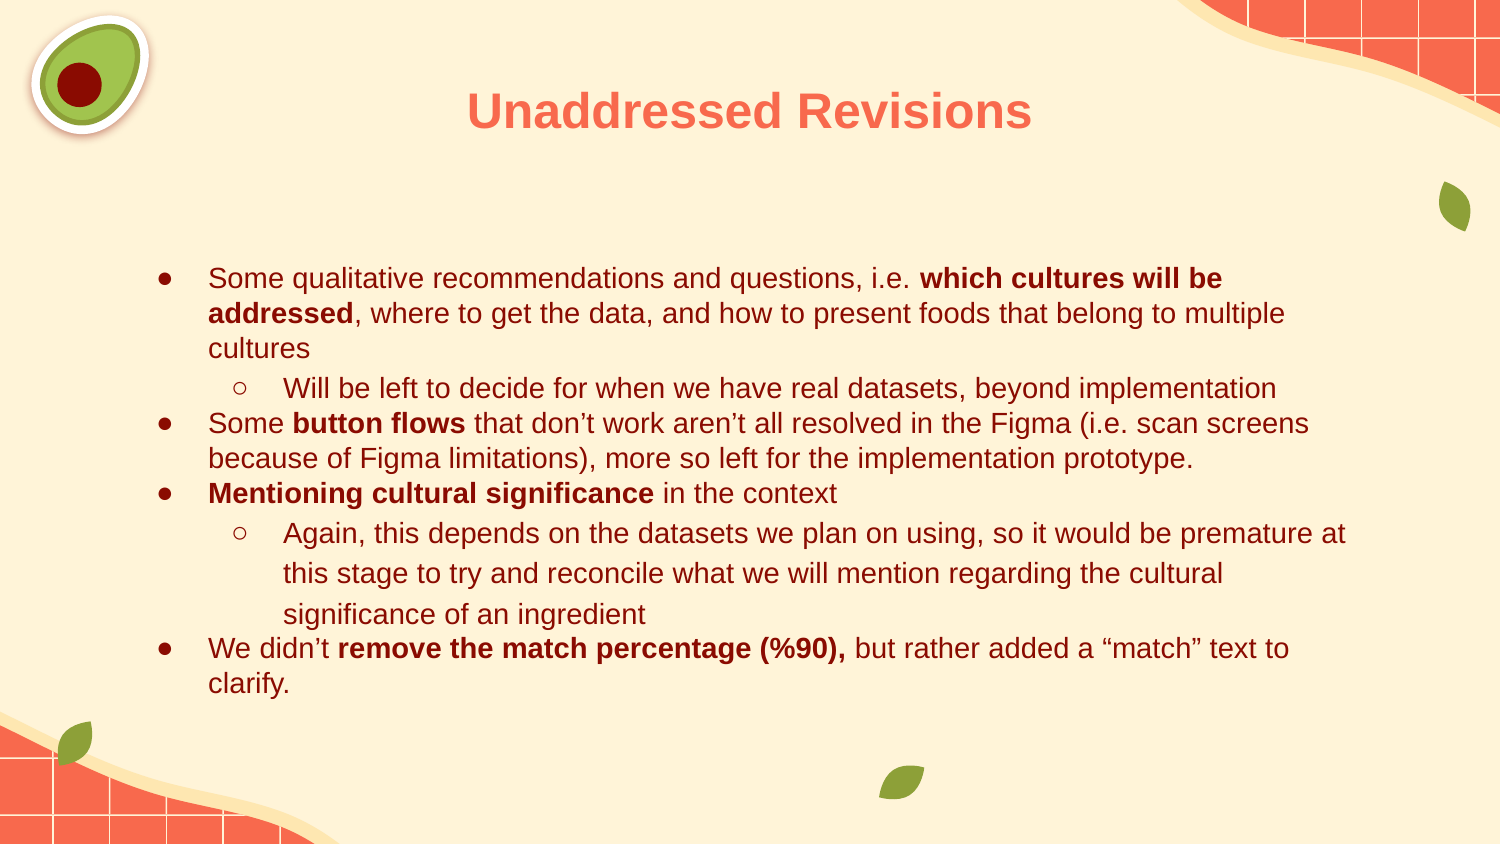

# Unaddressed Revisions
Some qualitative recommendations and questions, i.e. which cultures will be addressed, where to get the data, and how to present foods that belong to multiple cultures
Will be left to decide for when we have real datasets, beyond implementation
Some button flows that don’t work aren’t all resolved in the Figma (i.e. scan screens because of Figma limitations), more so left for the implementation prototype.
Mentioning cultural significance in the context
Again, this depends on the datasets we plan on using, so it would be premature at this stage to try and reconcile what we will mention regarding the cultural significance of an ingredient
We didn’t remove the match percentage (%90), but rather added a “match” text to clarify.